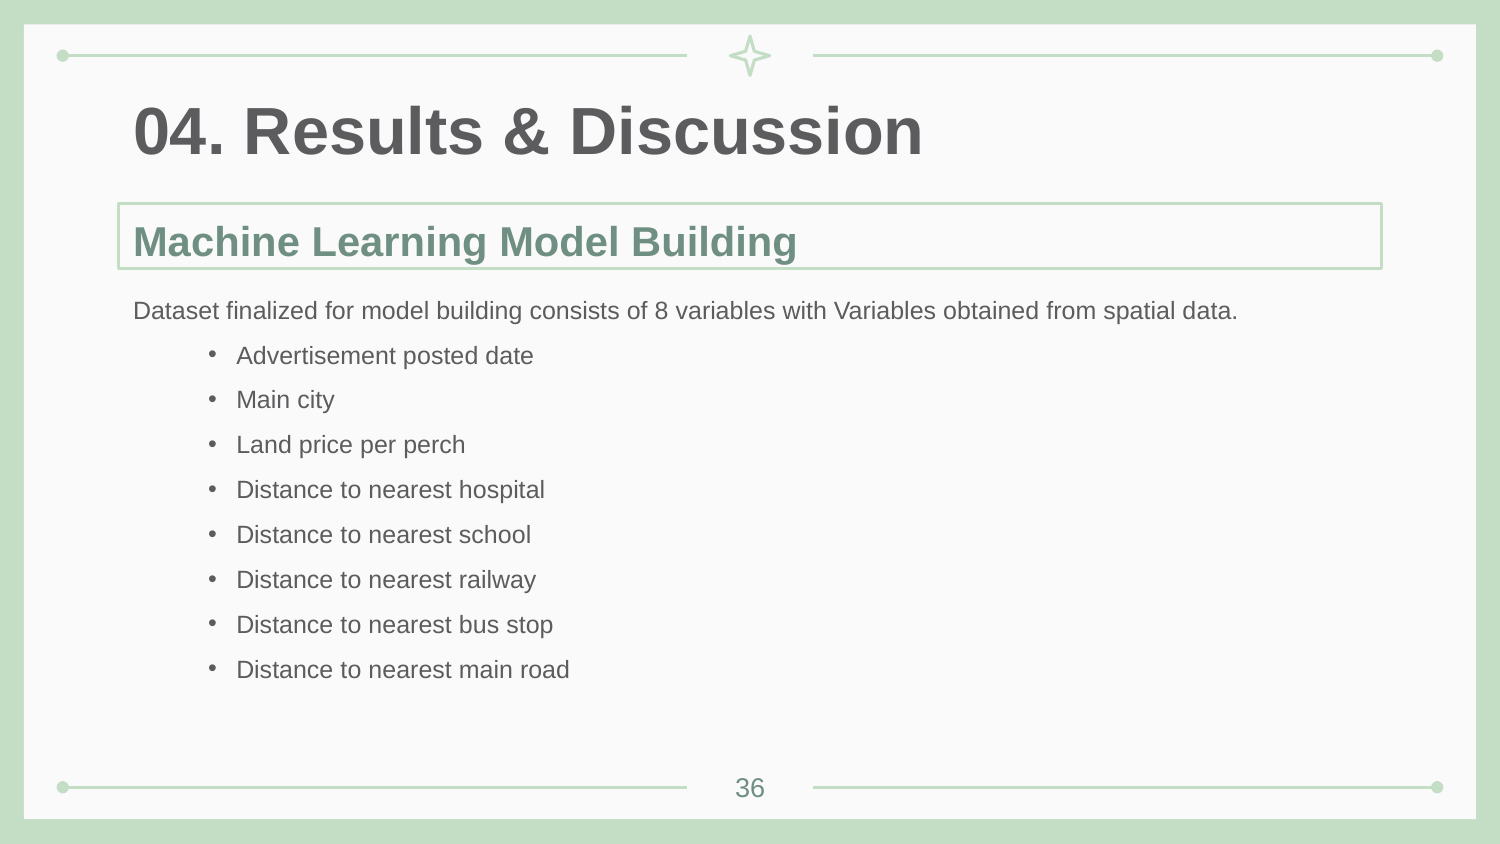

# 04. Results & Discussion
Machine Learning Model Building
Dataset finalized for model building consists of 8 variables with Variables obtained from spatial data.
Advertisement posted date
Main city
Land price per perch
Distance to nearest hospital
Distance to nearest school
Distance to nearest railway
Distance to nearest bus stop
Distance to nearest main road
36